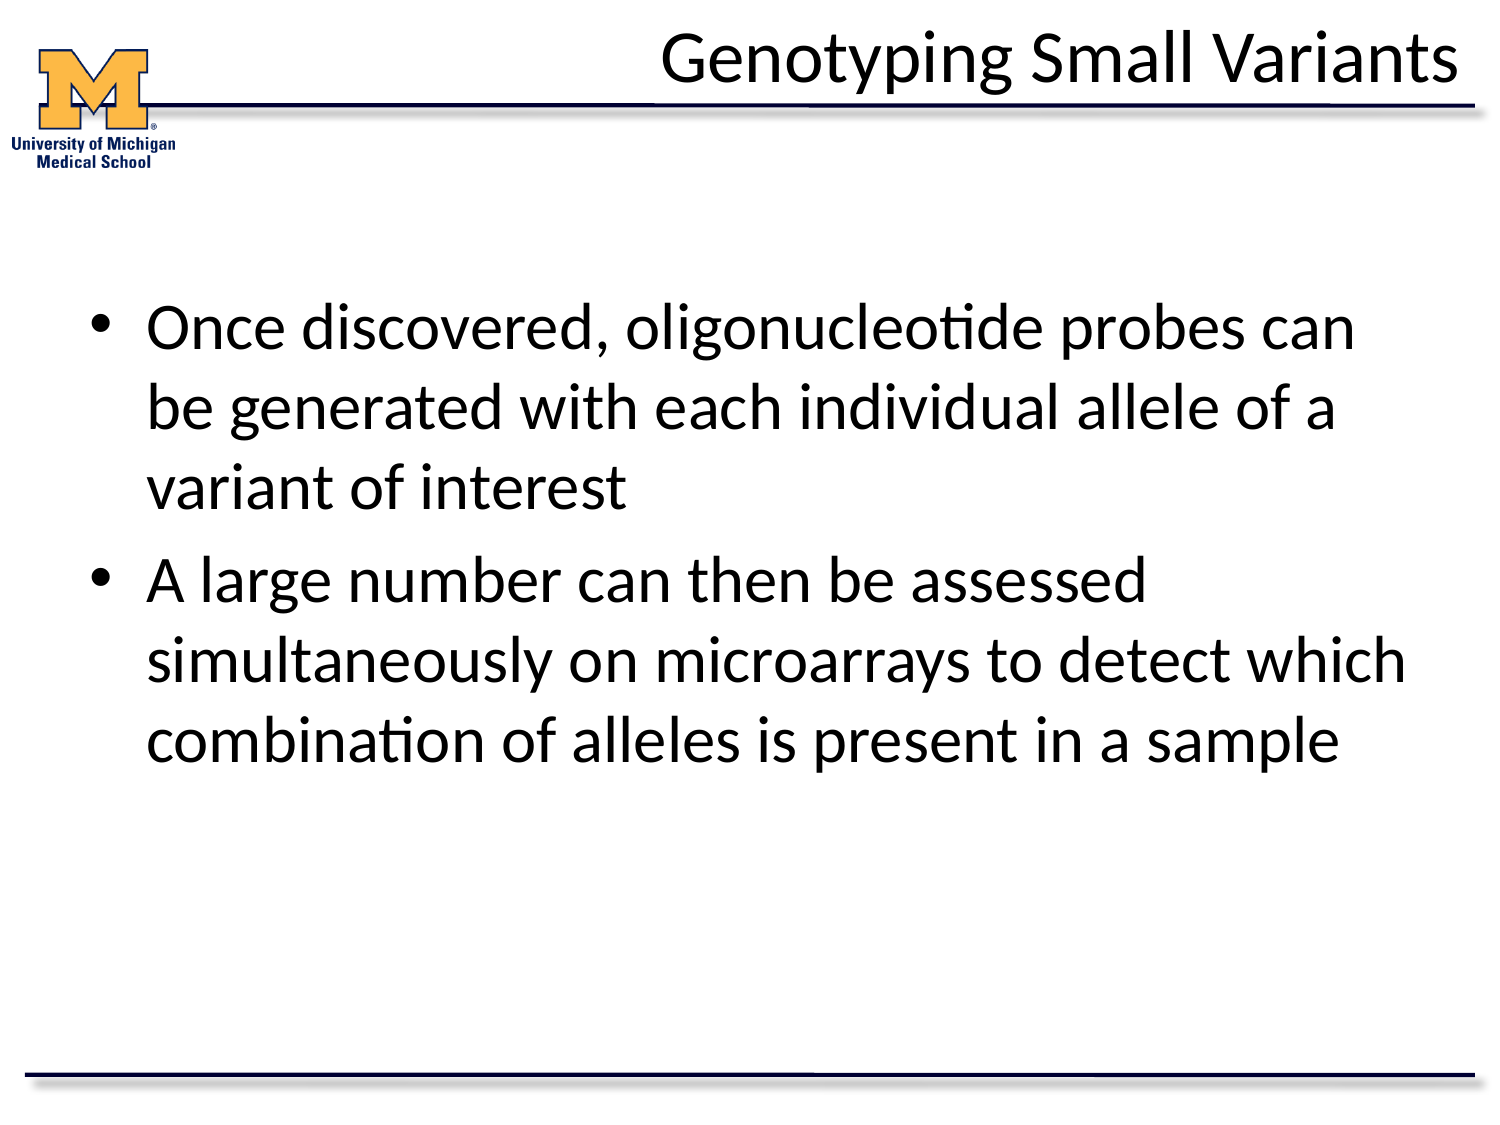

# Genotyping Small Variants
Once discovered, oligonucleotide probes can be generated with each individual allele of a variant of interest
A large number can then be assessed simultaneously on microarrays to detect which combination of alleles is present in a sample